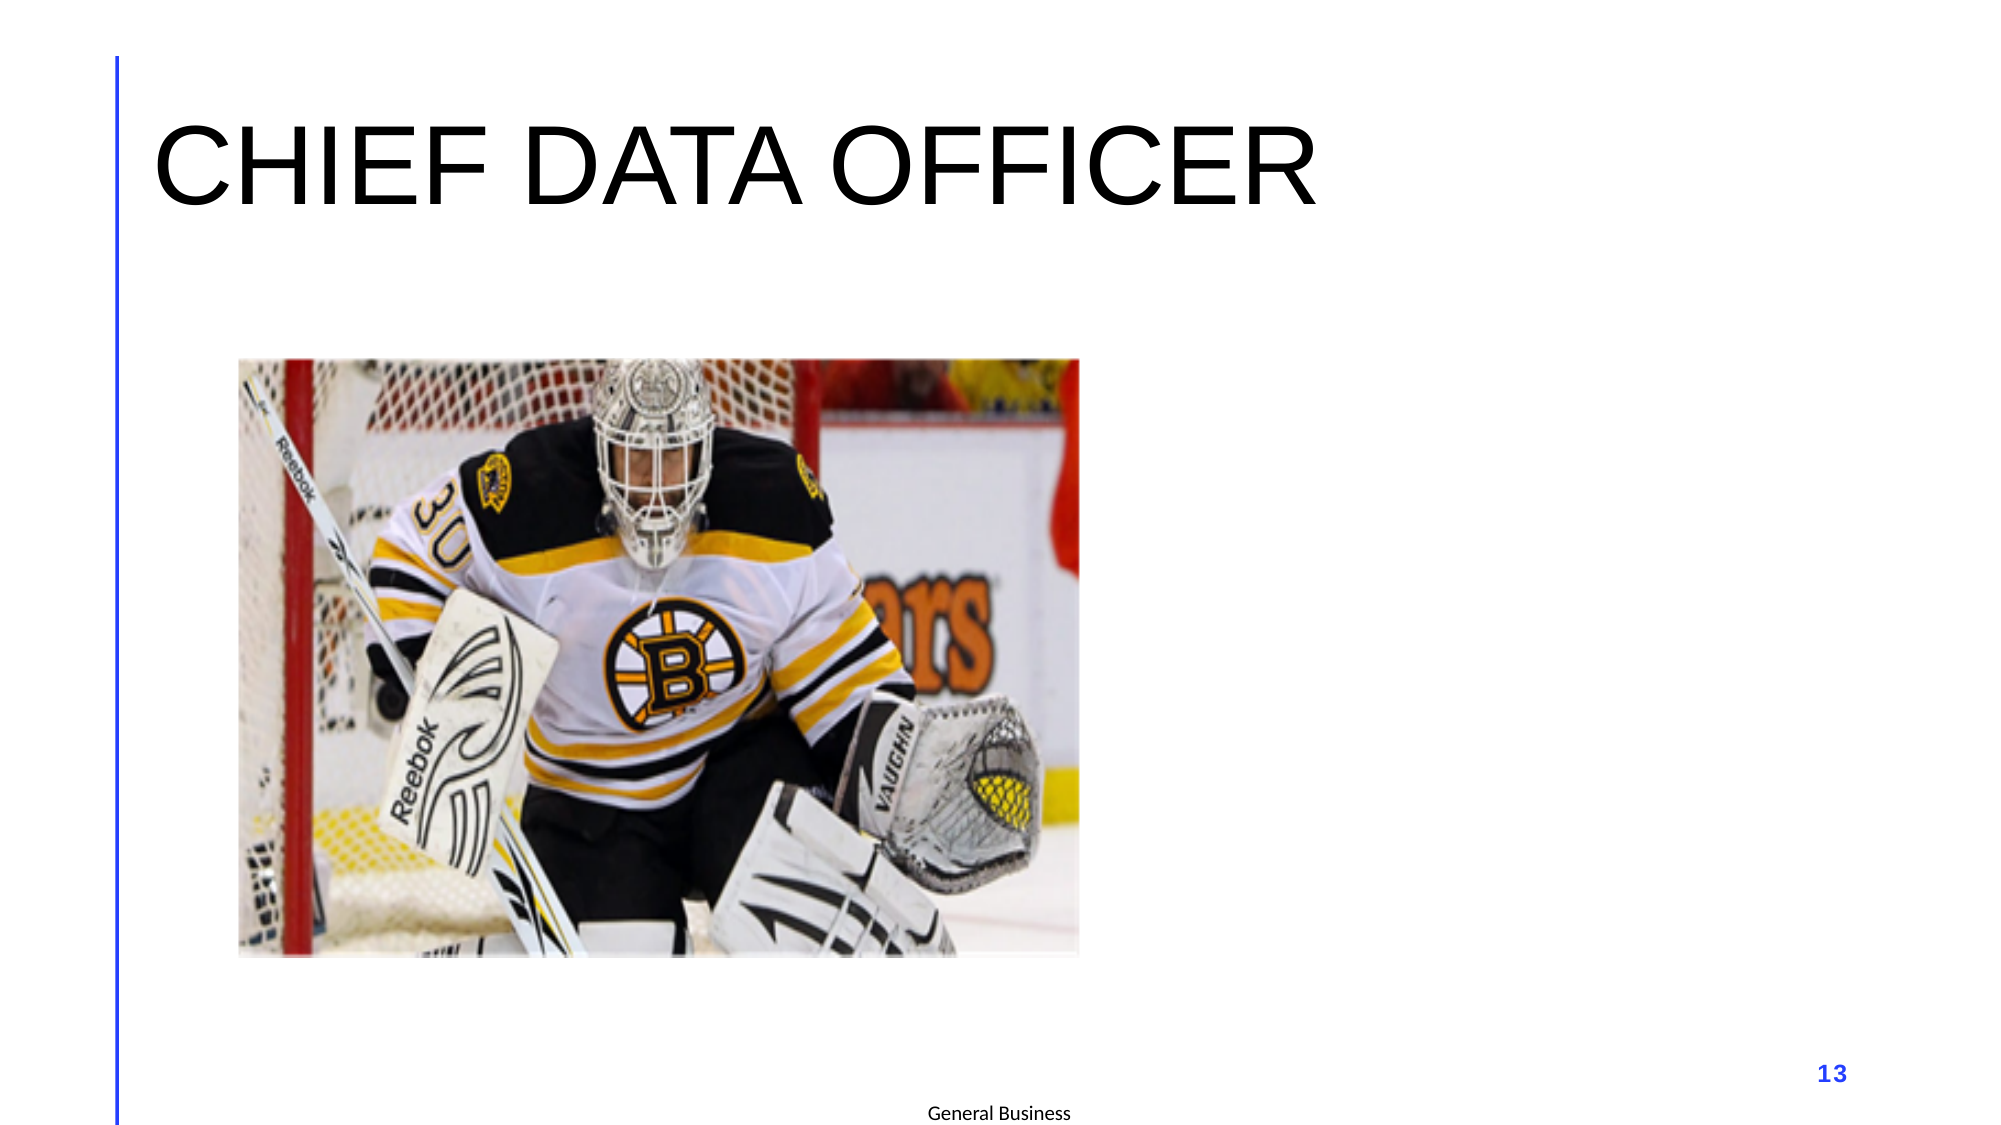

# CHIEF DATA OFFICER

### Chart

| Category |
|---|
13